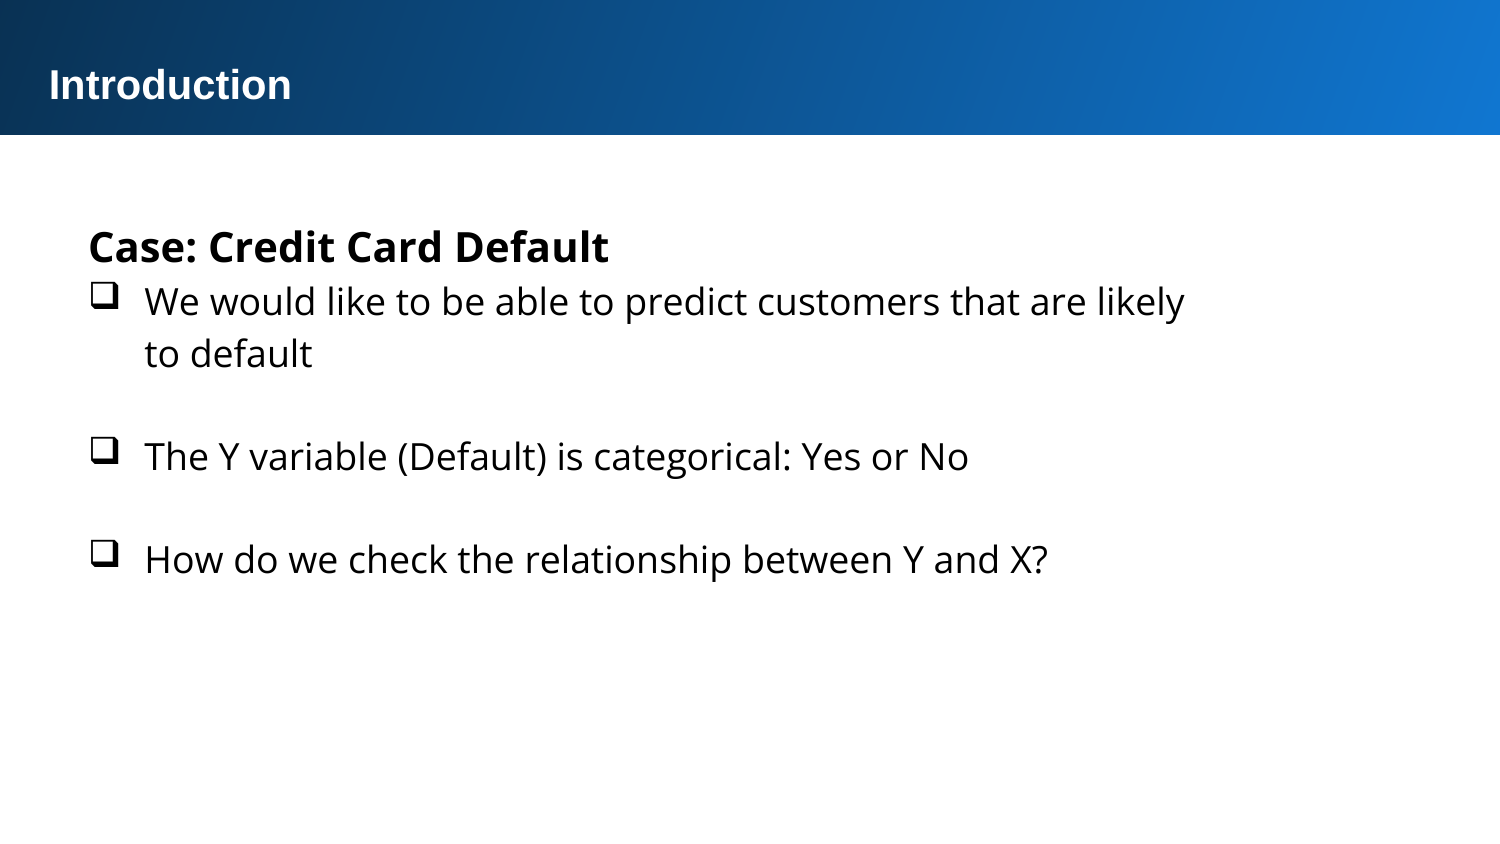

Introduction
Case: Credit Card Default
We would like to be able to predict customers that are likely to default

The Y variable (Default) is categorical: Yes or No

How do we check the relationship between Y and X?